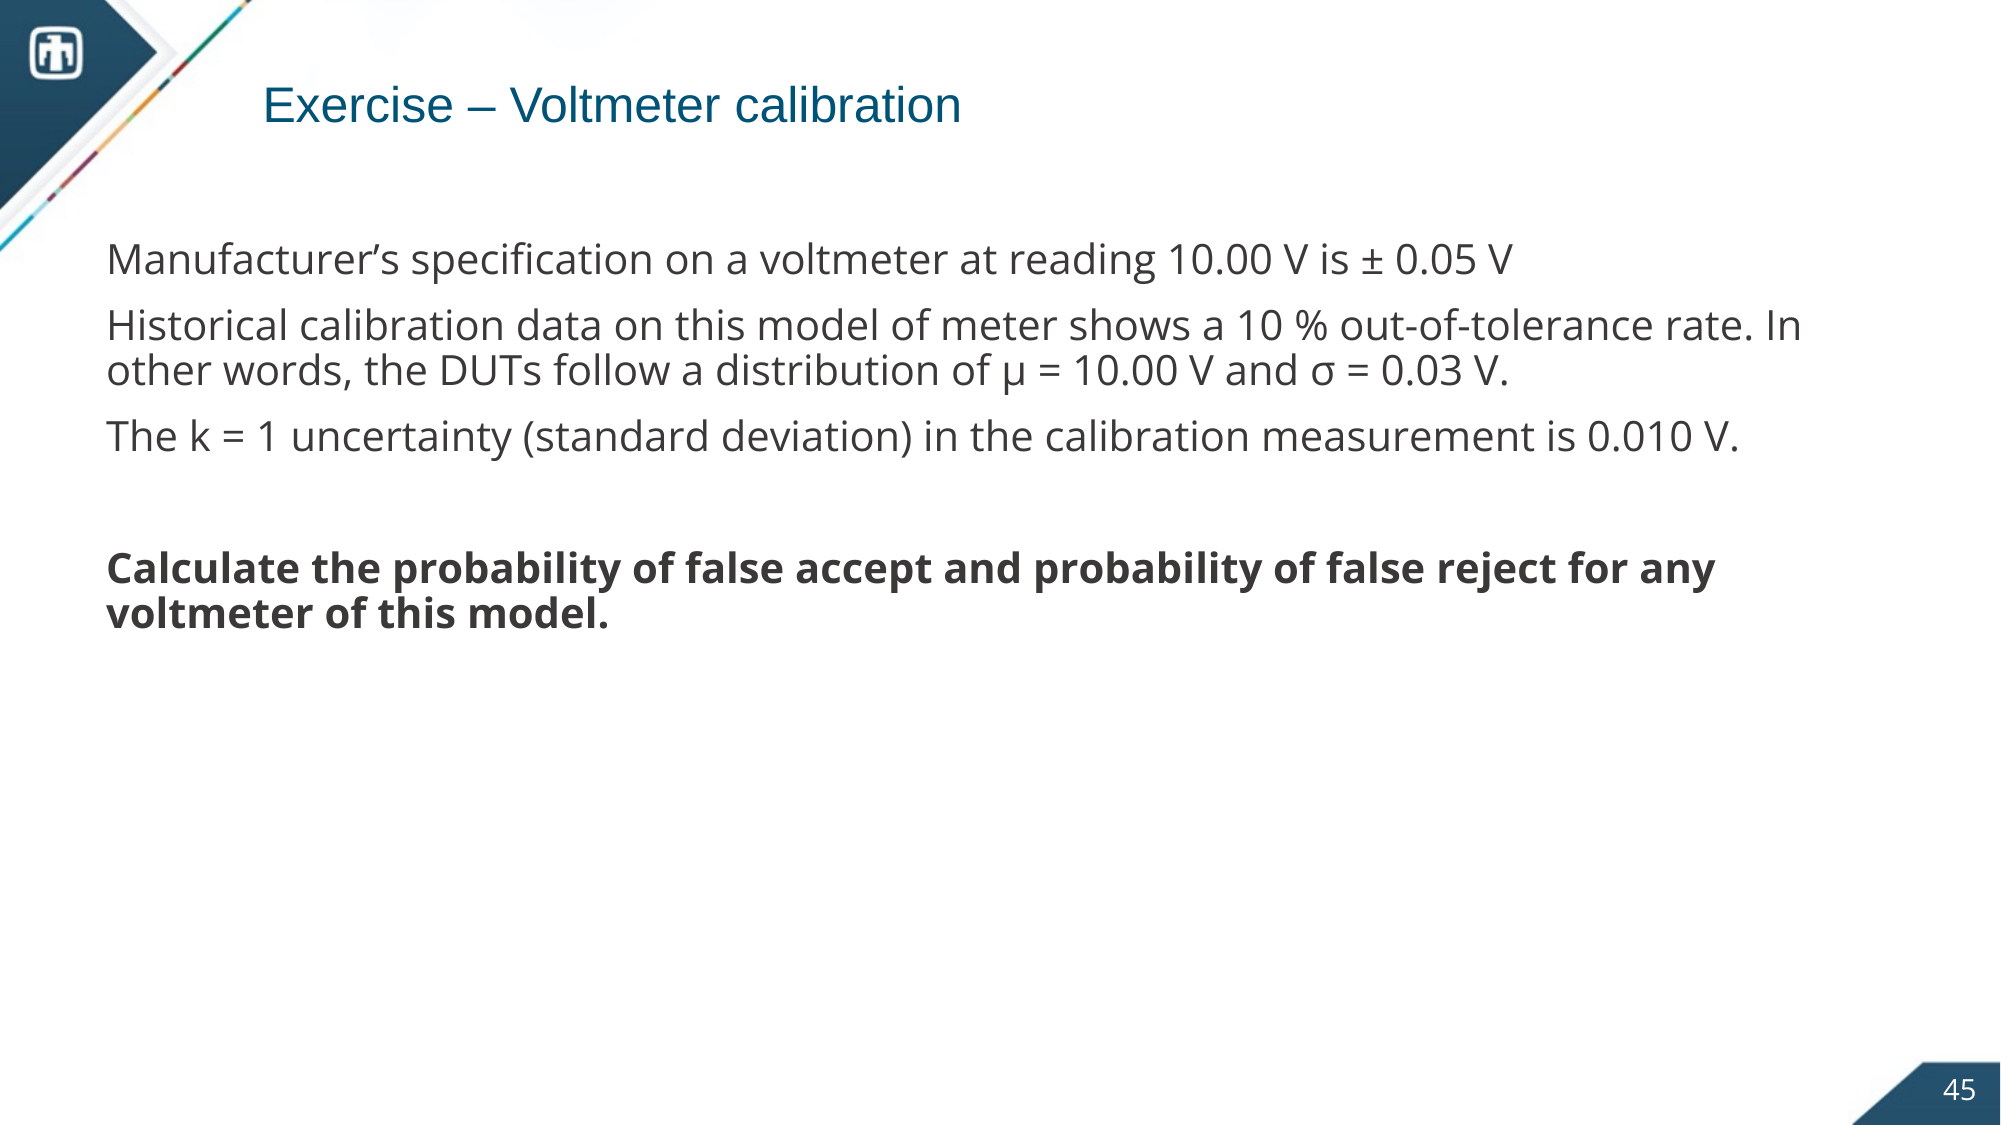

# Exercise – Voltmeter calibration
Manufacturer’s specification on a voltmeter at reading 10.00 V is ± 0.05 V
Historical calibration data on this model of meter shows a 10 % out-of-tolerance rate. In other words, the DUTs follow a distribution of μ = 10.00 V and σ = 0.03 V.
The k = 1 uncertainty (standard deviation) in the calibration measurement is 0.010 V.

Calculate the probability of false accept and probability of false reject for any voltmeter of this model.

45